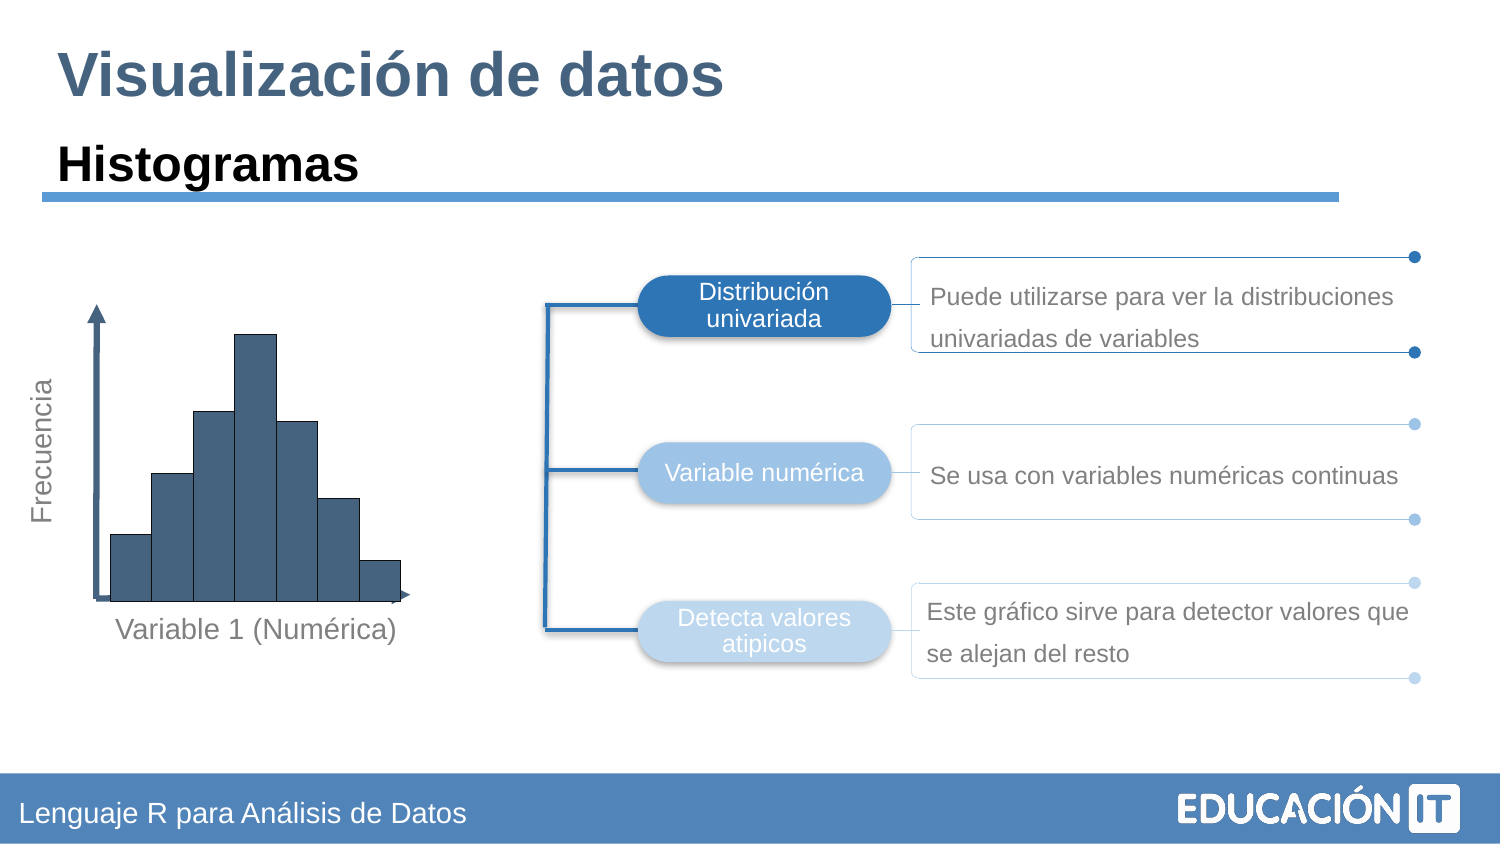

Visualización de datos
Histogramas

Puede utilizarse para ver la distribuciones univariadas de variables
Distribución univariada

Se usa con variables numéricas continuas
Variable numérica
Este gráfico sirve para detector valores que se alejan del resto

Detecta valores atipicos

### Chart

| Category |  |
|---|---|
Frecuencia
Variable 1 (Numérica)